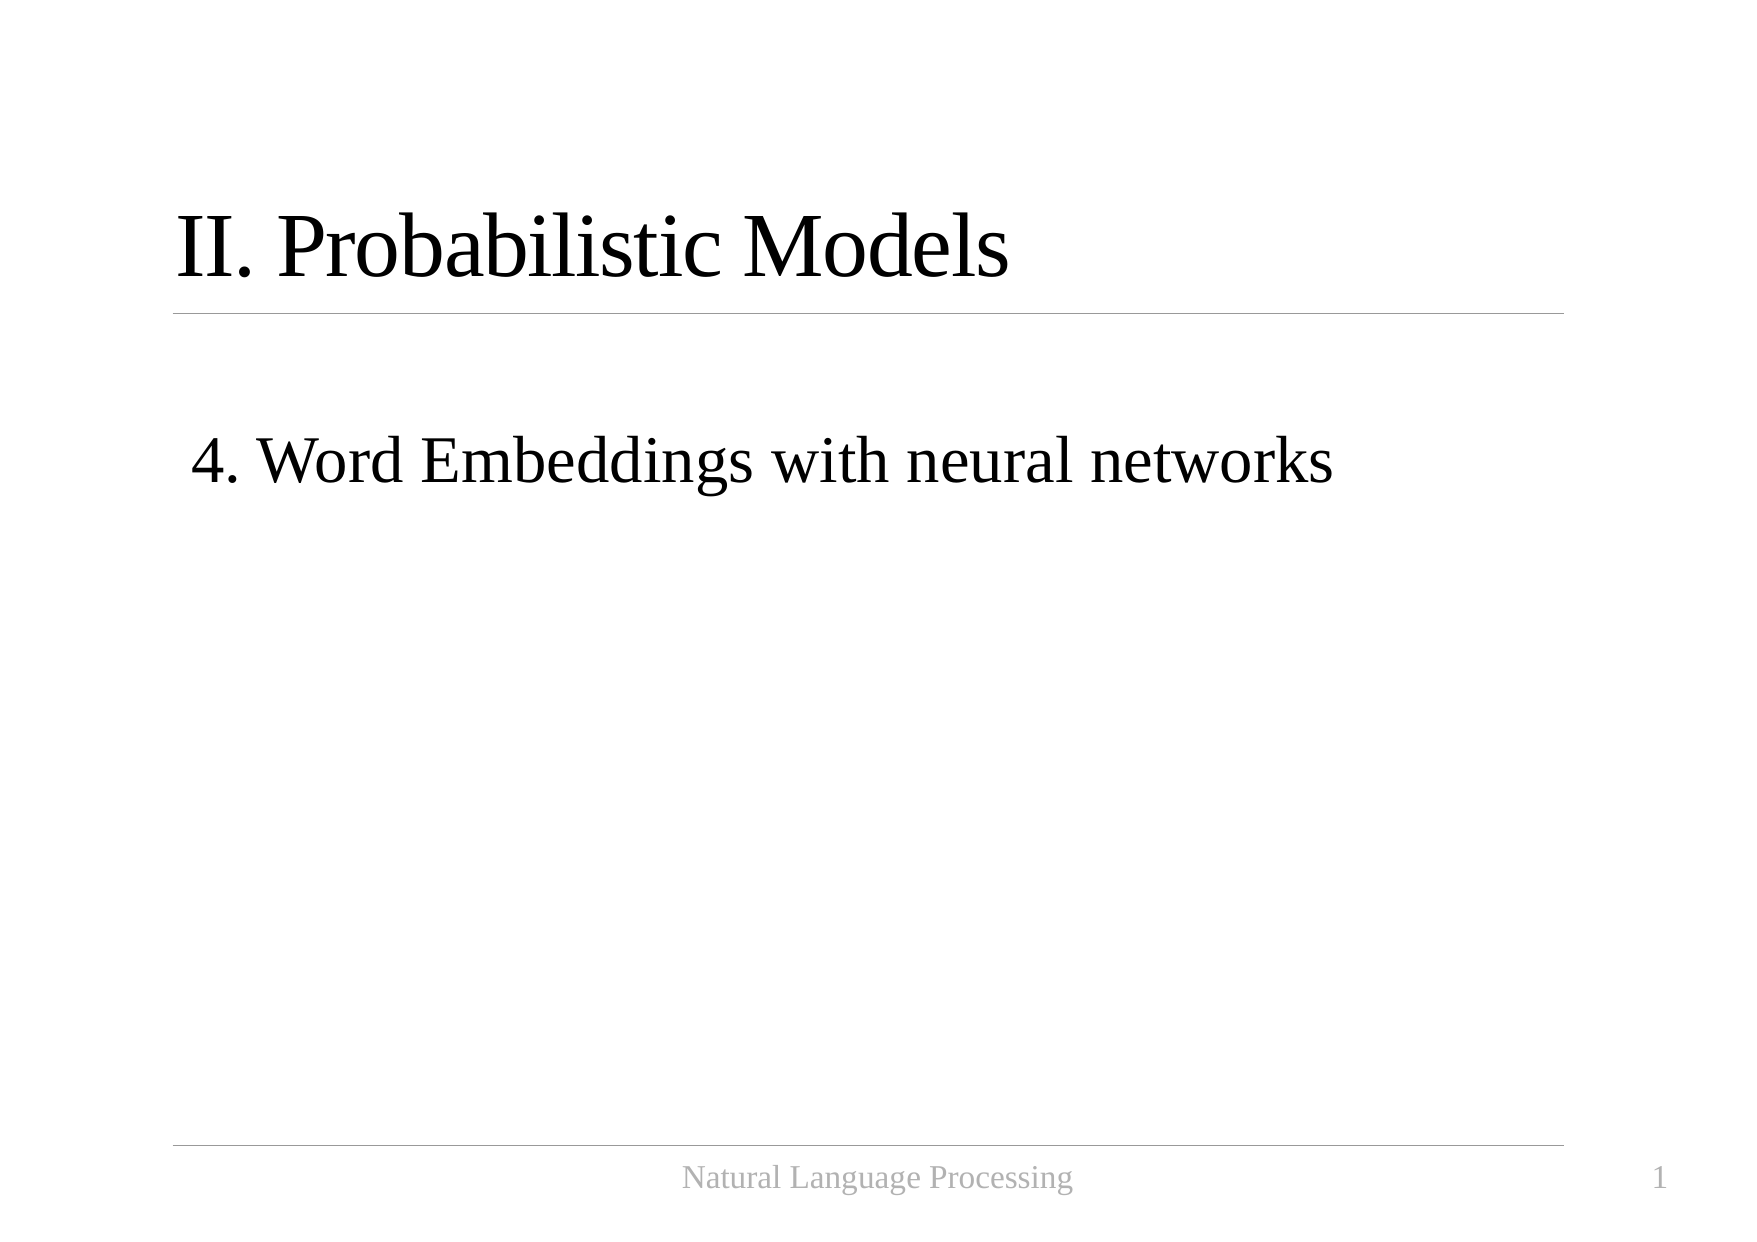

II. Probabilistic Models

4. Word Embeddings with neural networks

Natural Language Processing
1